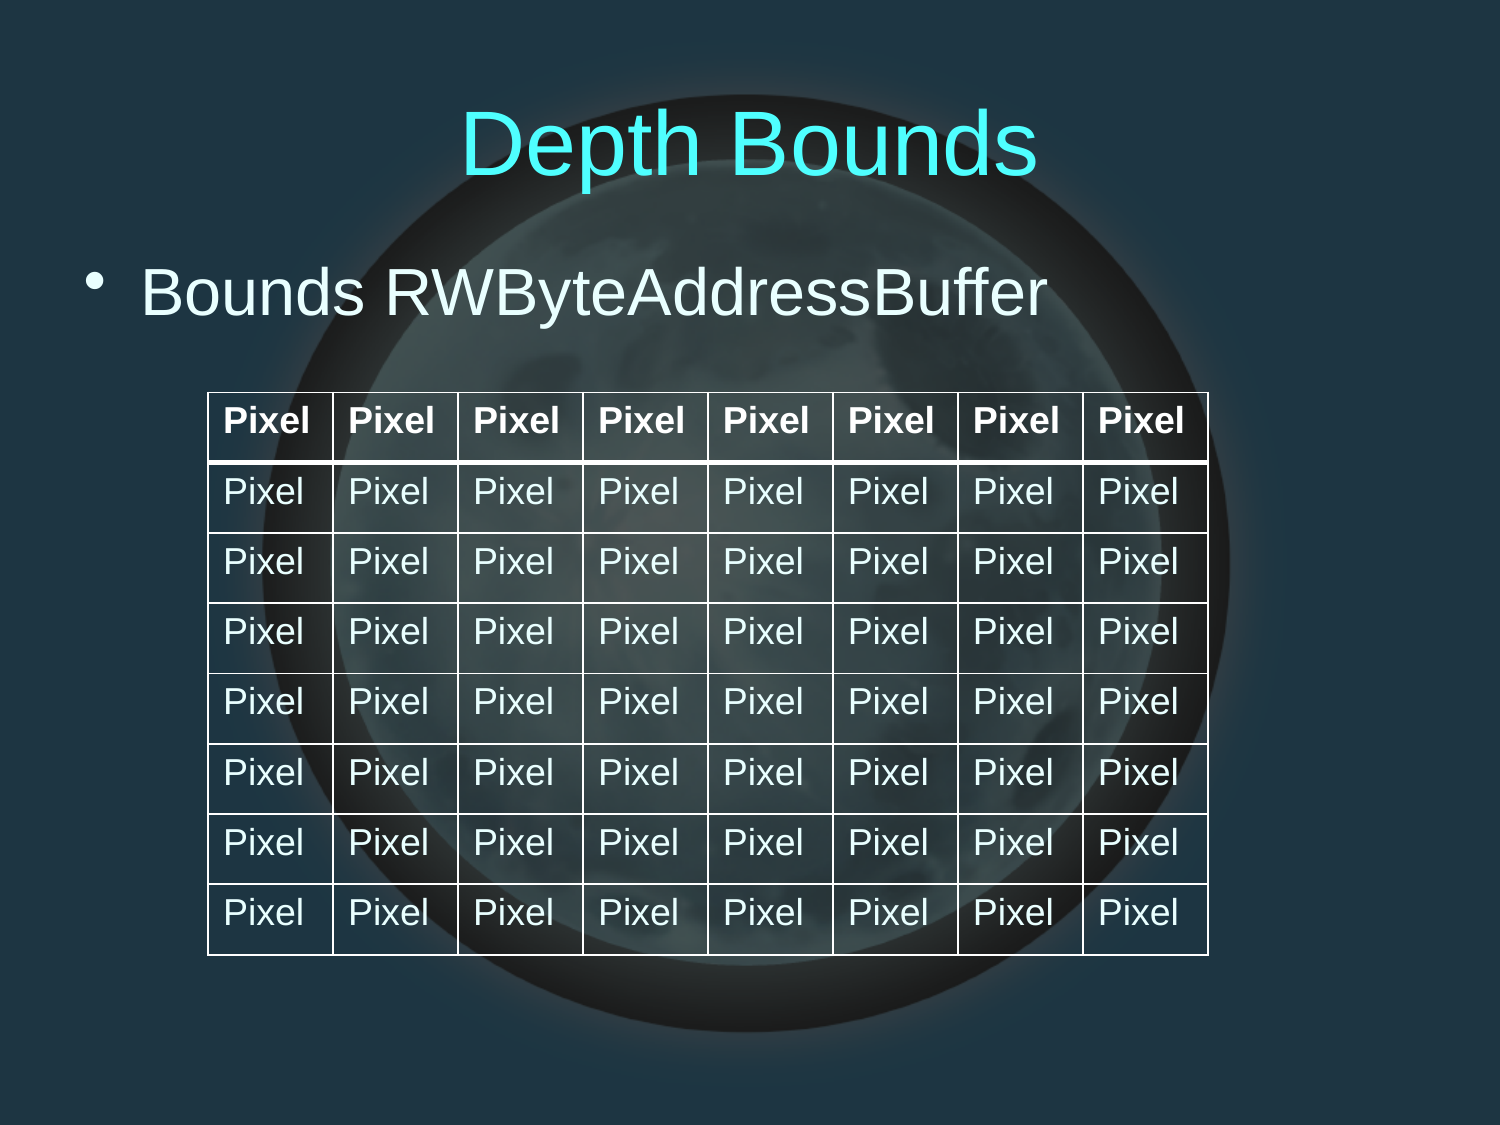

# Depth Bounds
Bounds RWByteAddressBuffer

| Pixel | Pixel | Pixel | Pixel | Pixel | Pixel | Pixel | Pixel |
| --- | --- | --- | --- | --- | --- | --- | --- |
| Pixel | Pixel | Pixel | Pixel | Pixel | Pixel | Pixel | Pixel |
| Pixel | Pixel | Pixel | Pixel | Pixel | Pixel | Pixel | Pixel |
| Pixel | Pixel | Pixel | Pixel | Pixel | Pixel | Pixel | Pixel |
| Pixel | Pixel | Pixel | Pixel | Pixel | Pixel | Pixel | Pixel |
| Pixel | Pixel | Pixel | Pixel | Pixel | Pixel | Pixel | Pixel |
| Pixel | Pixel | Pixel | Pixel | Pixel | Pixel | Pixel | Pixel |
| Pixel | Pixel | Pixel | Pixel | Pixel | Pixel | Pixel | Pixel |